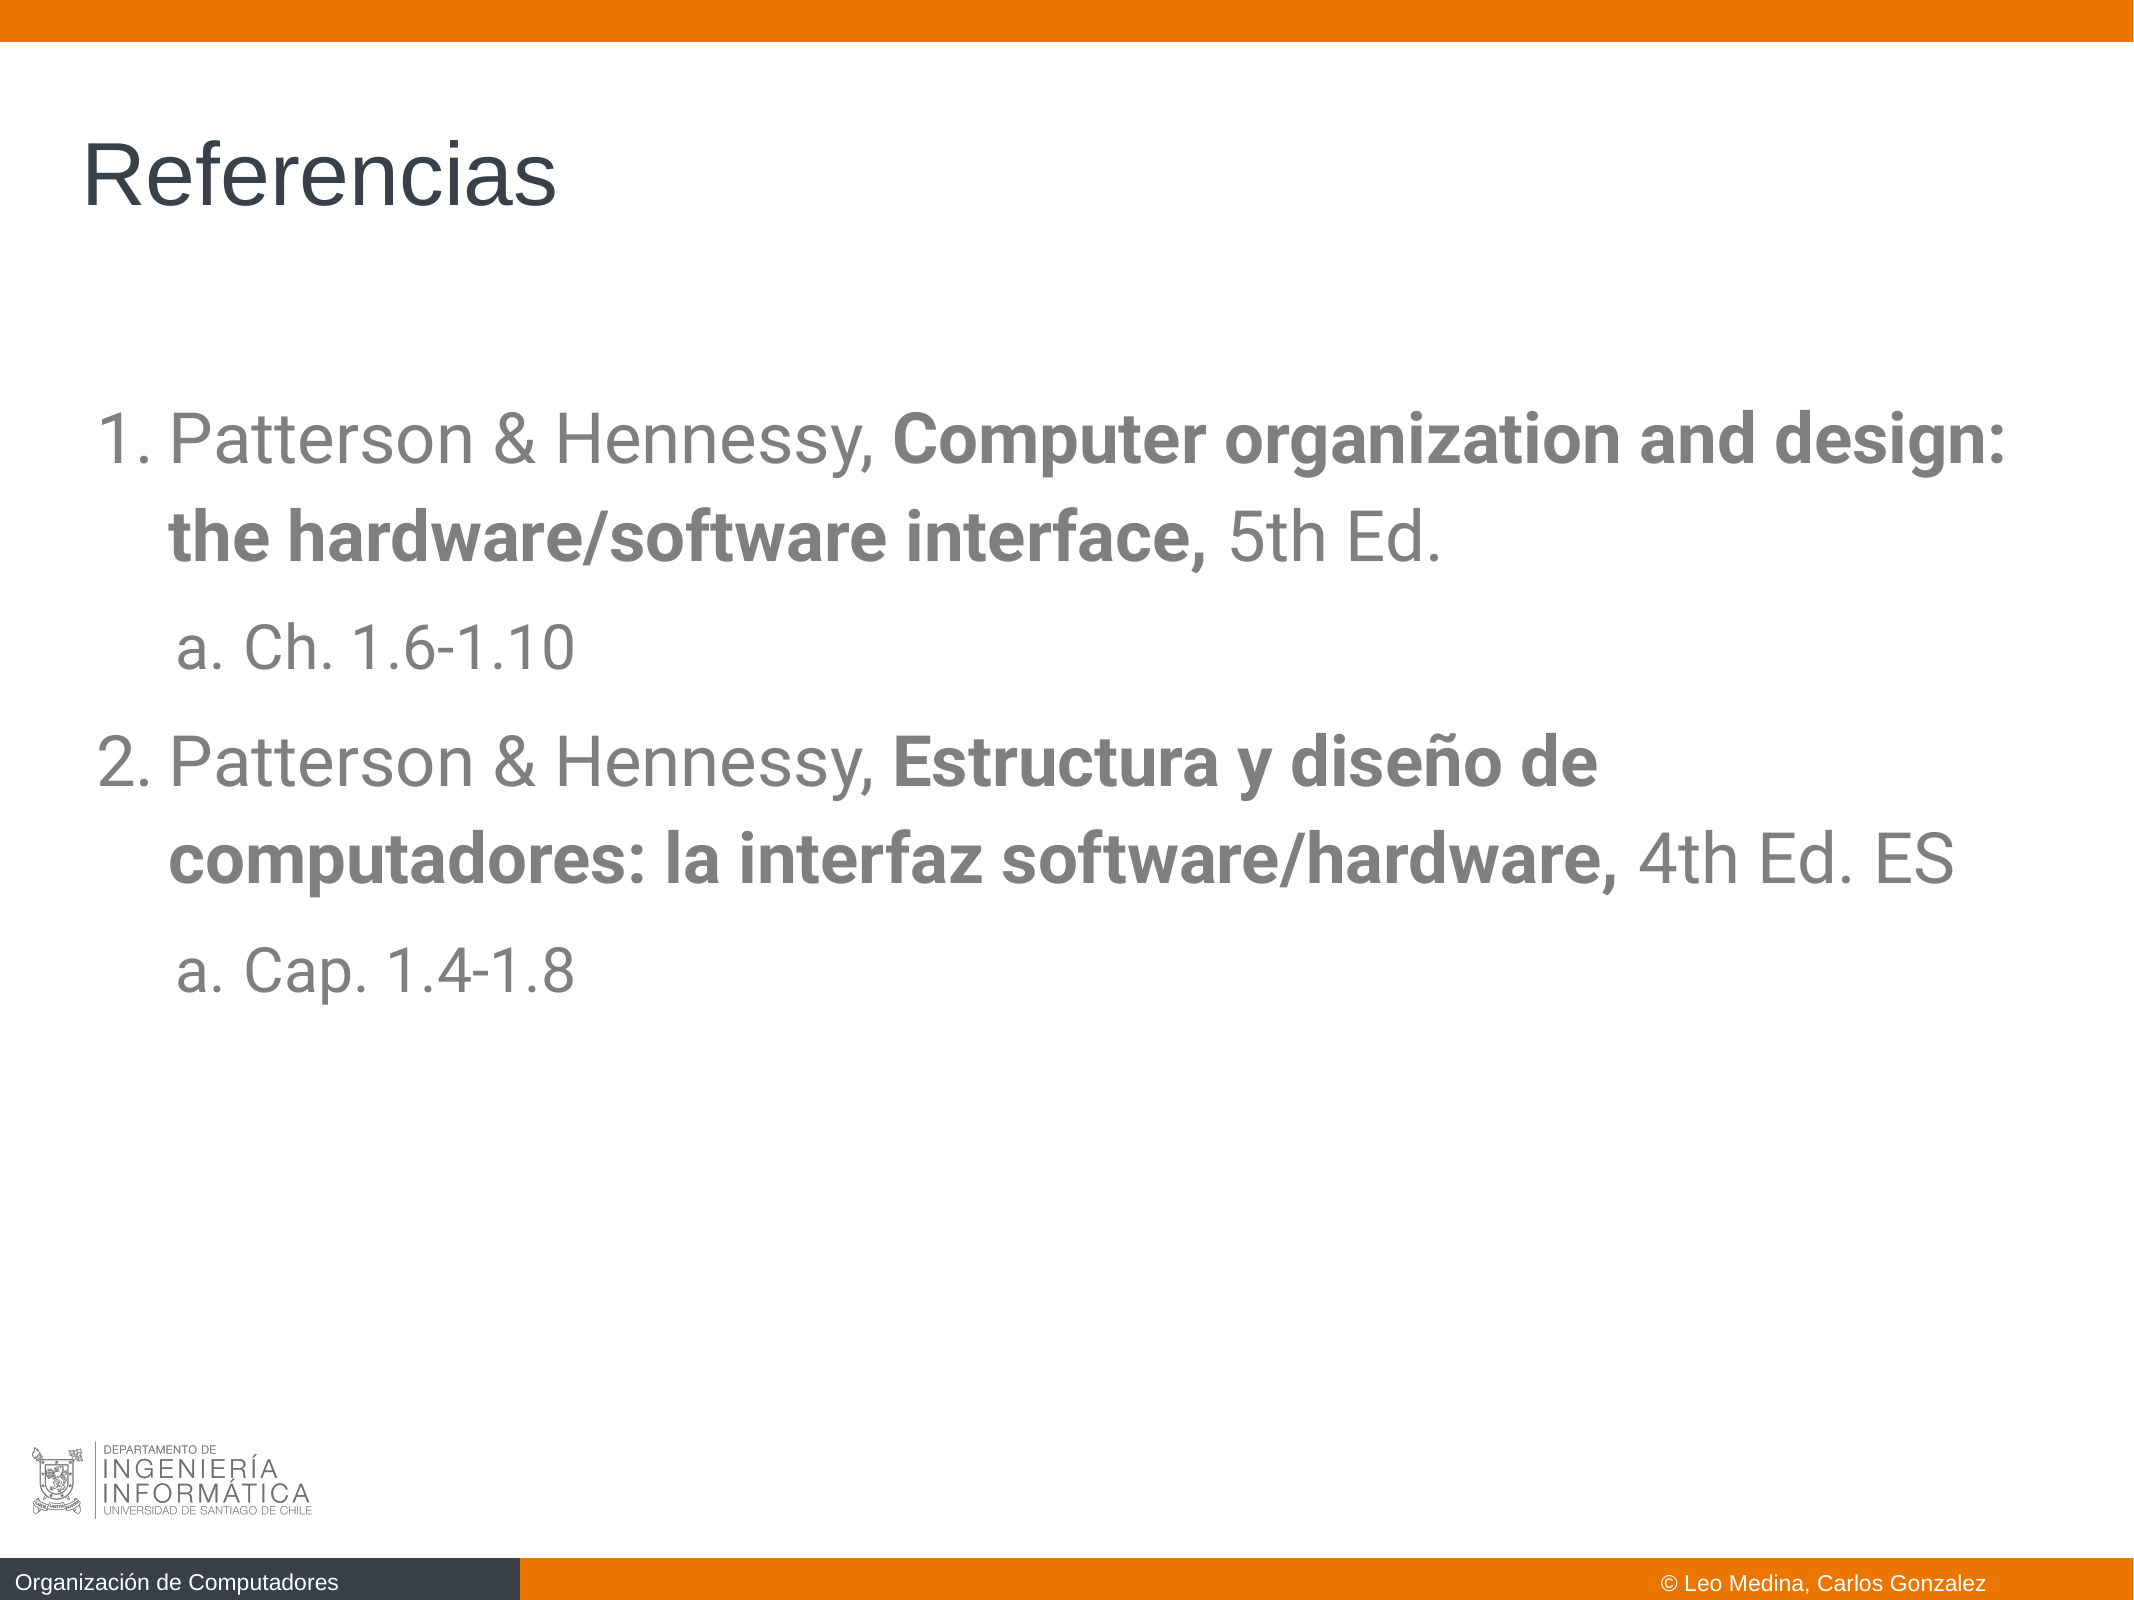

# Referencias
Patterson & Hennessy, Computer organization and design: the hardware/software interface, 5th Ed.
Ch. 1.6-1.10
Patterson & Hennessy, Estructura y diseño de computadores: la interfaz software/hardware, 4th Ed. ES
Cap. 1.4-1.8